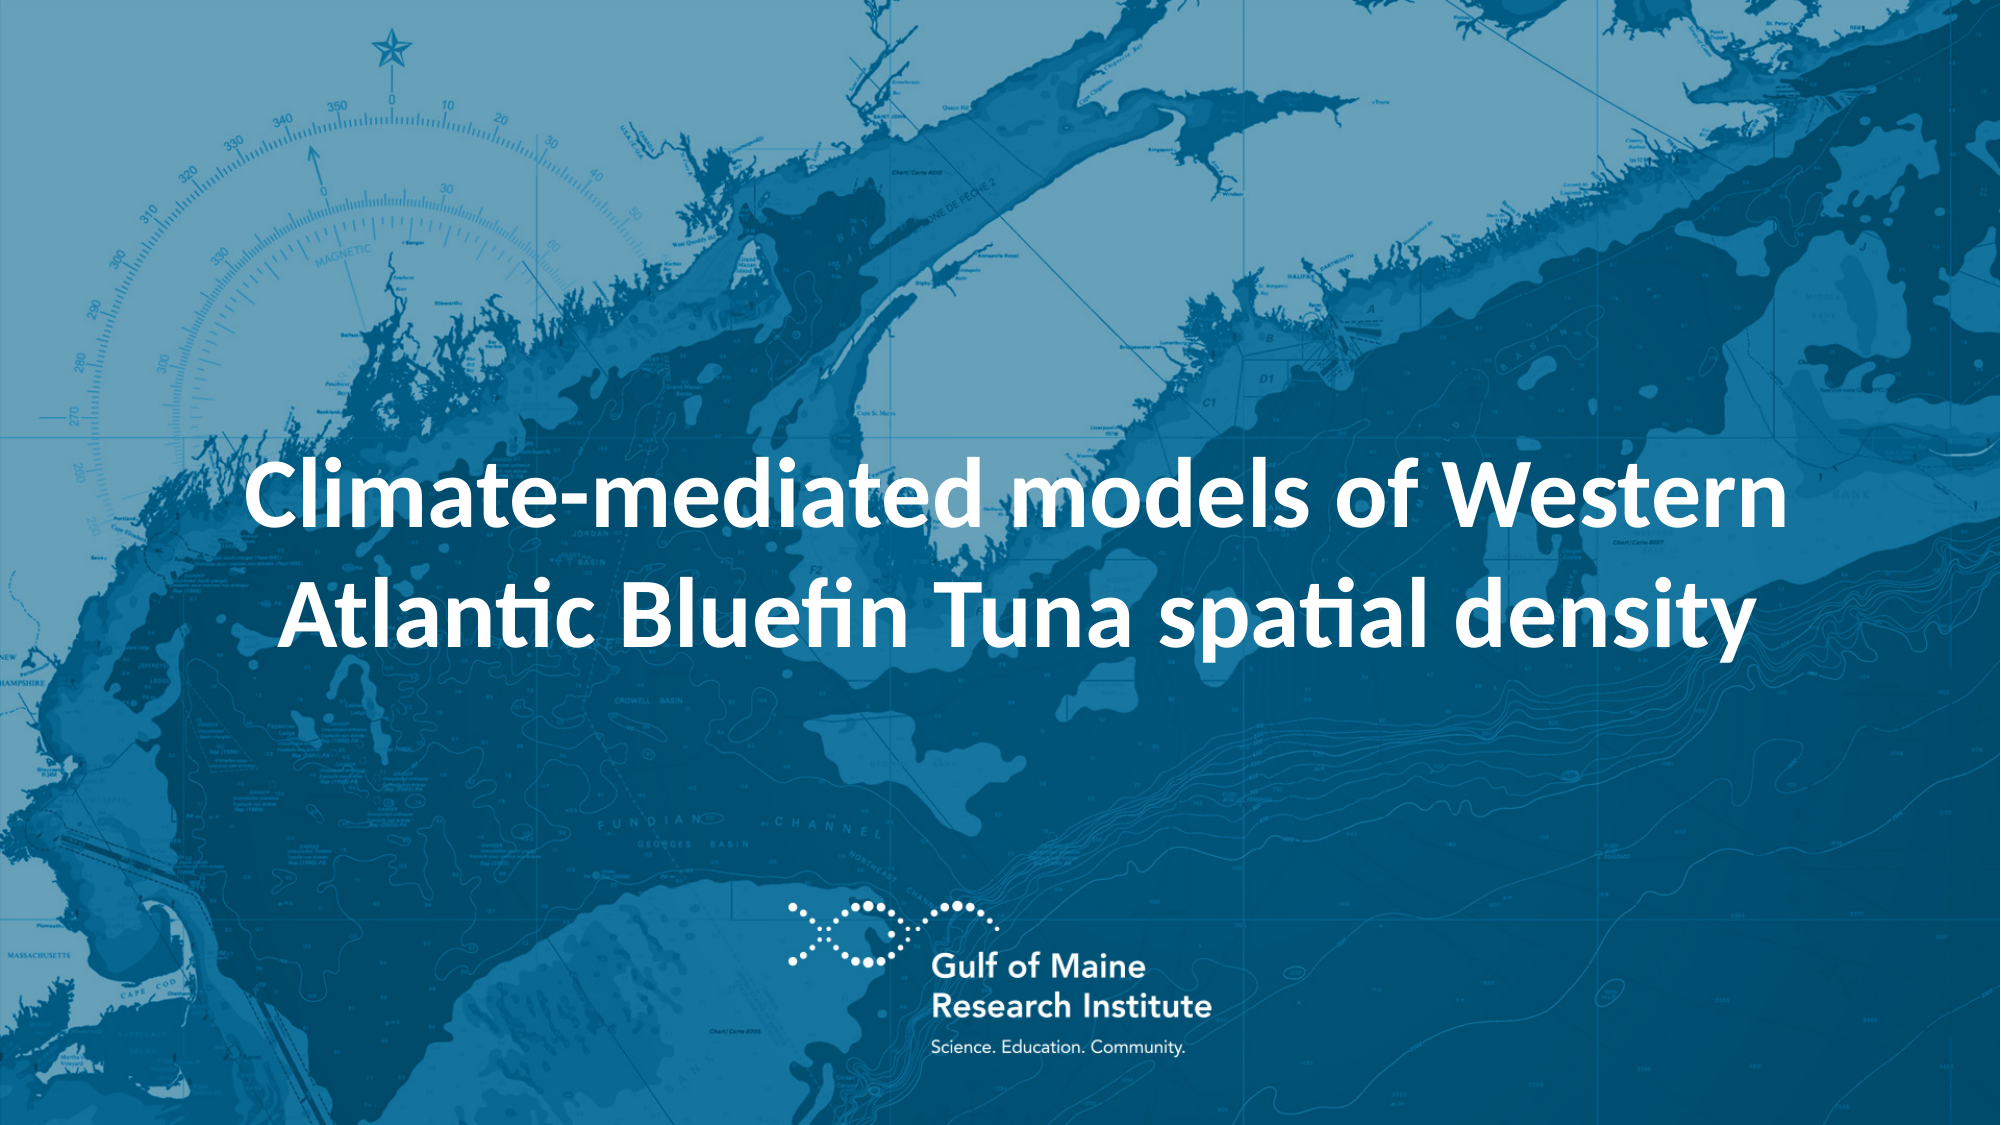

# Climate-mediated models of Western Atlantic Bluefin Tuna spatial density